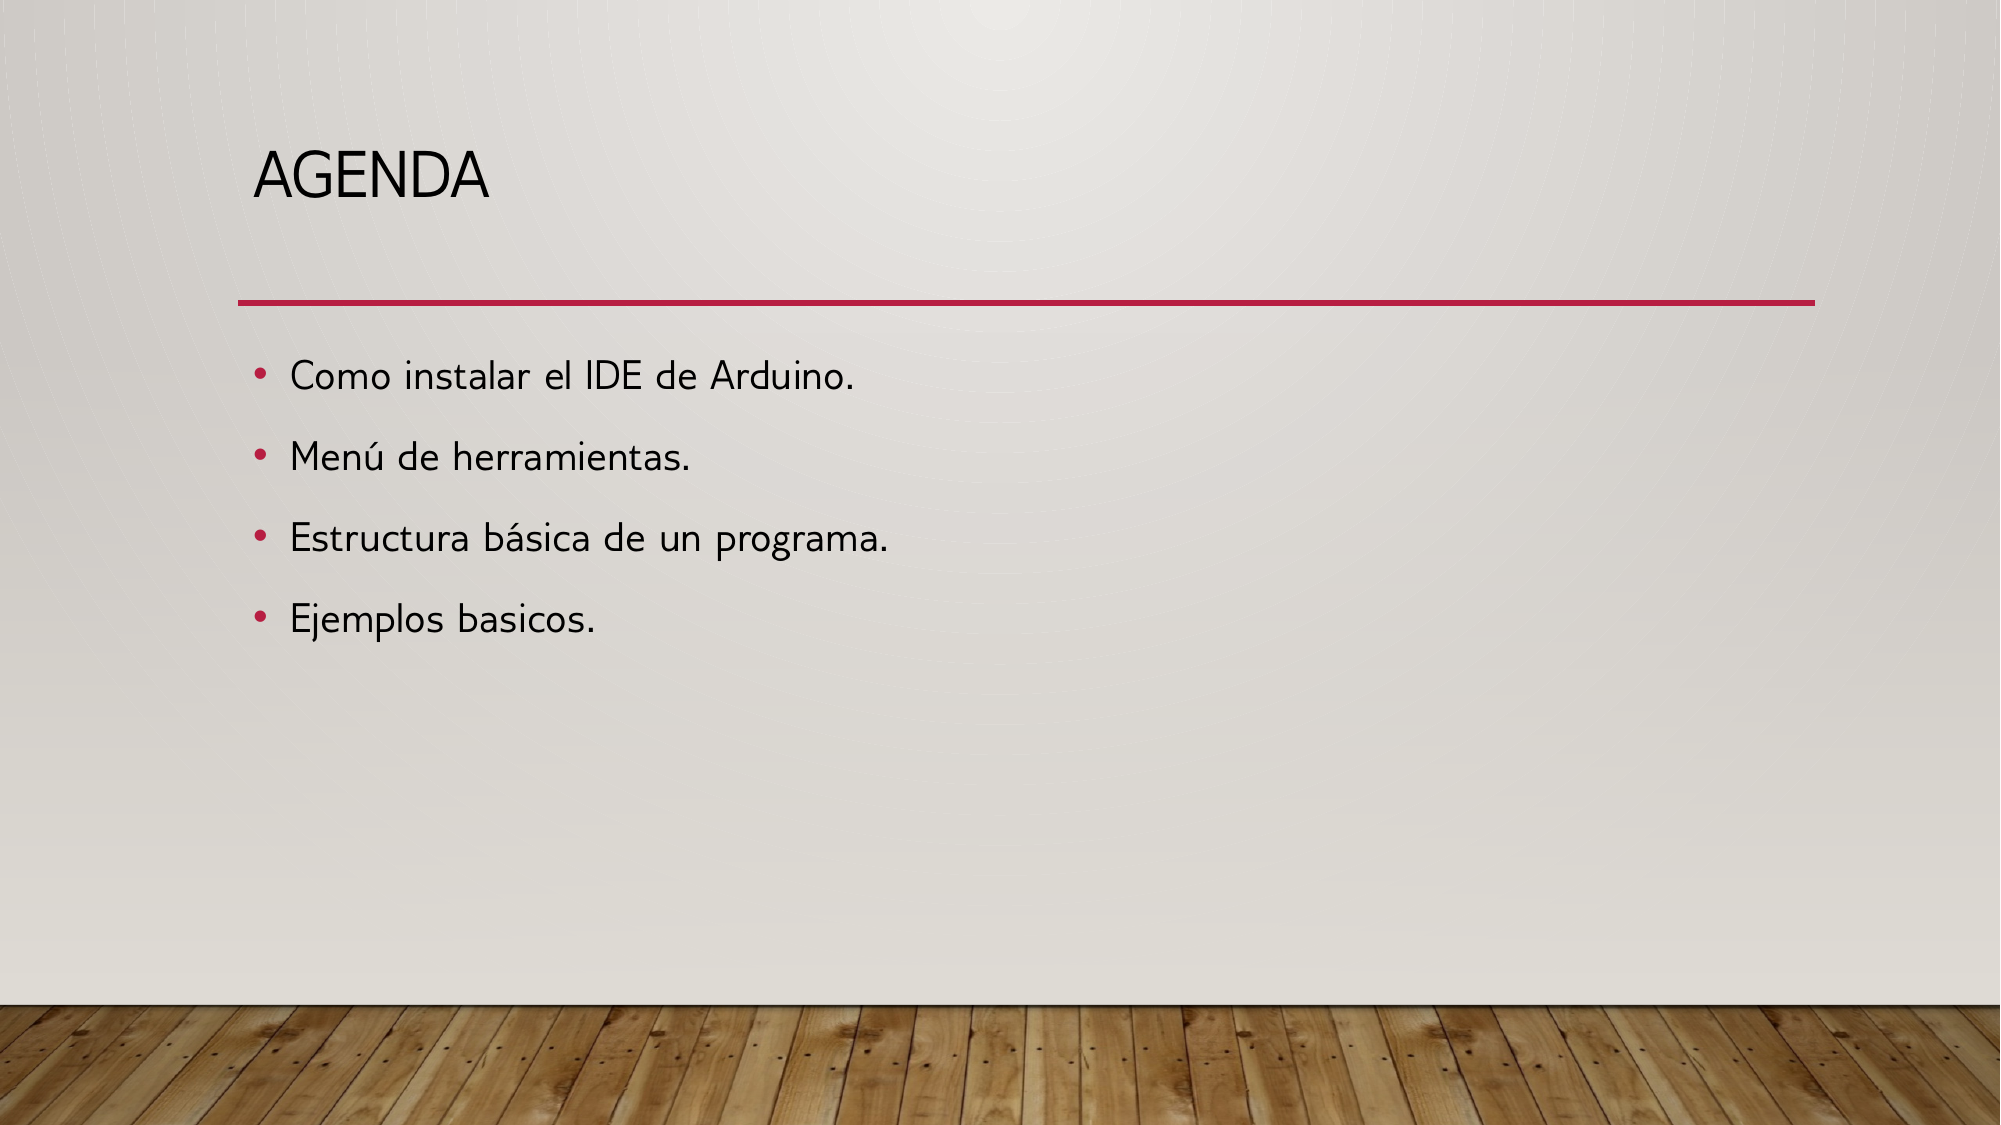

# AGENDA
Como instalar el IDE de Arduino.
Menú de herramientas.
Estructura básica de un programa.
Ejemplos basicos.